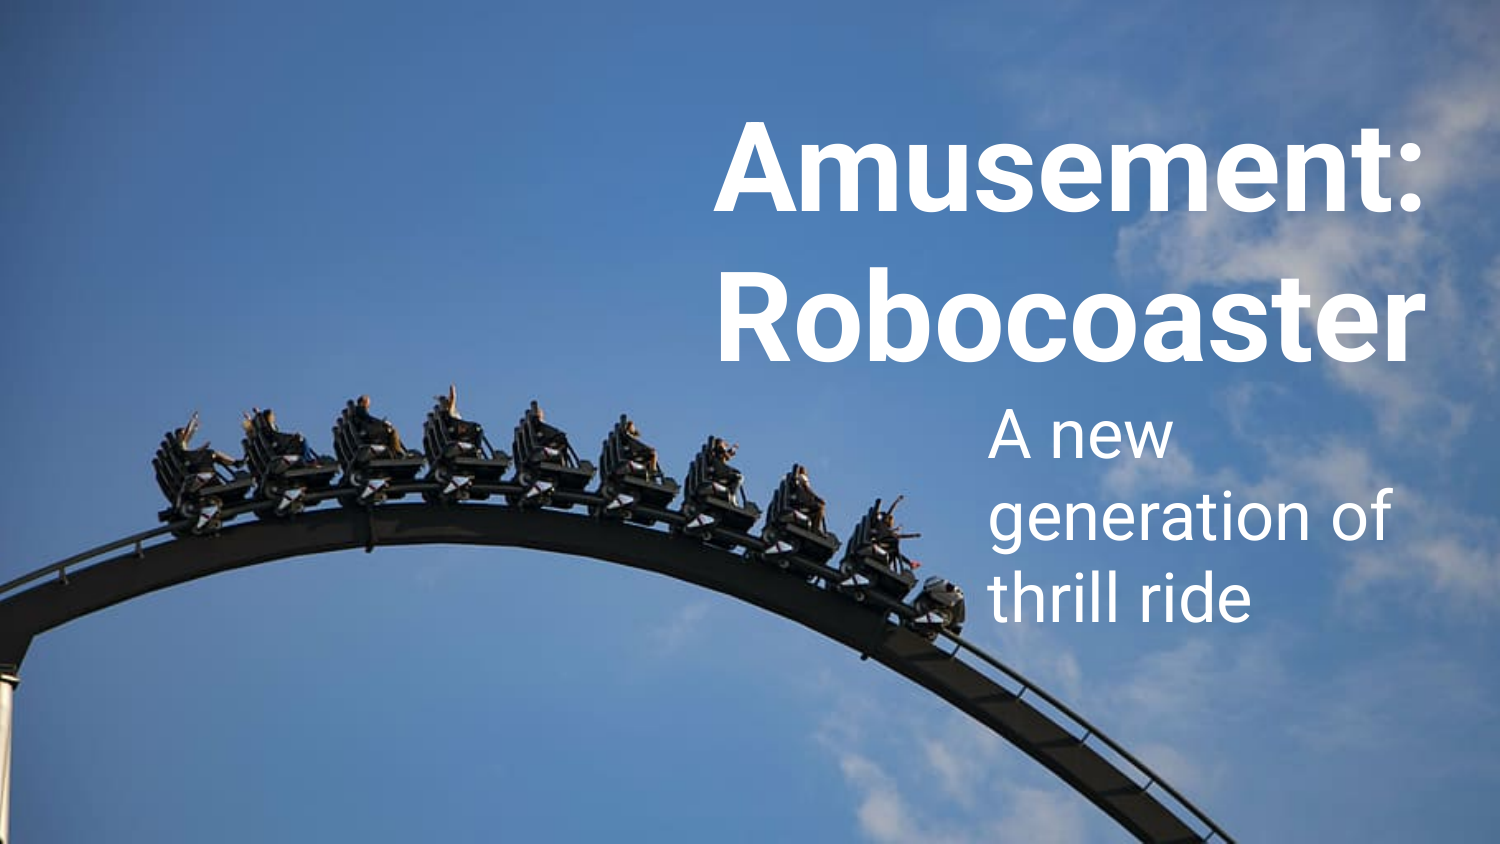

Amusement: Robocoaster
A new generation of thrill ride